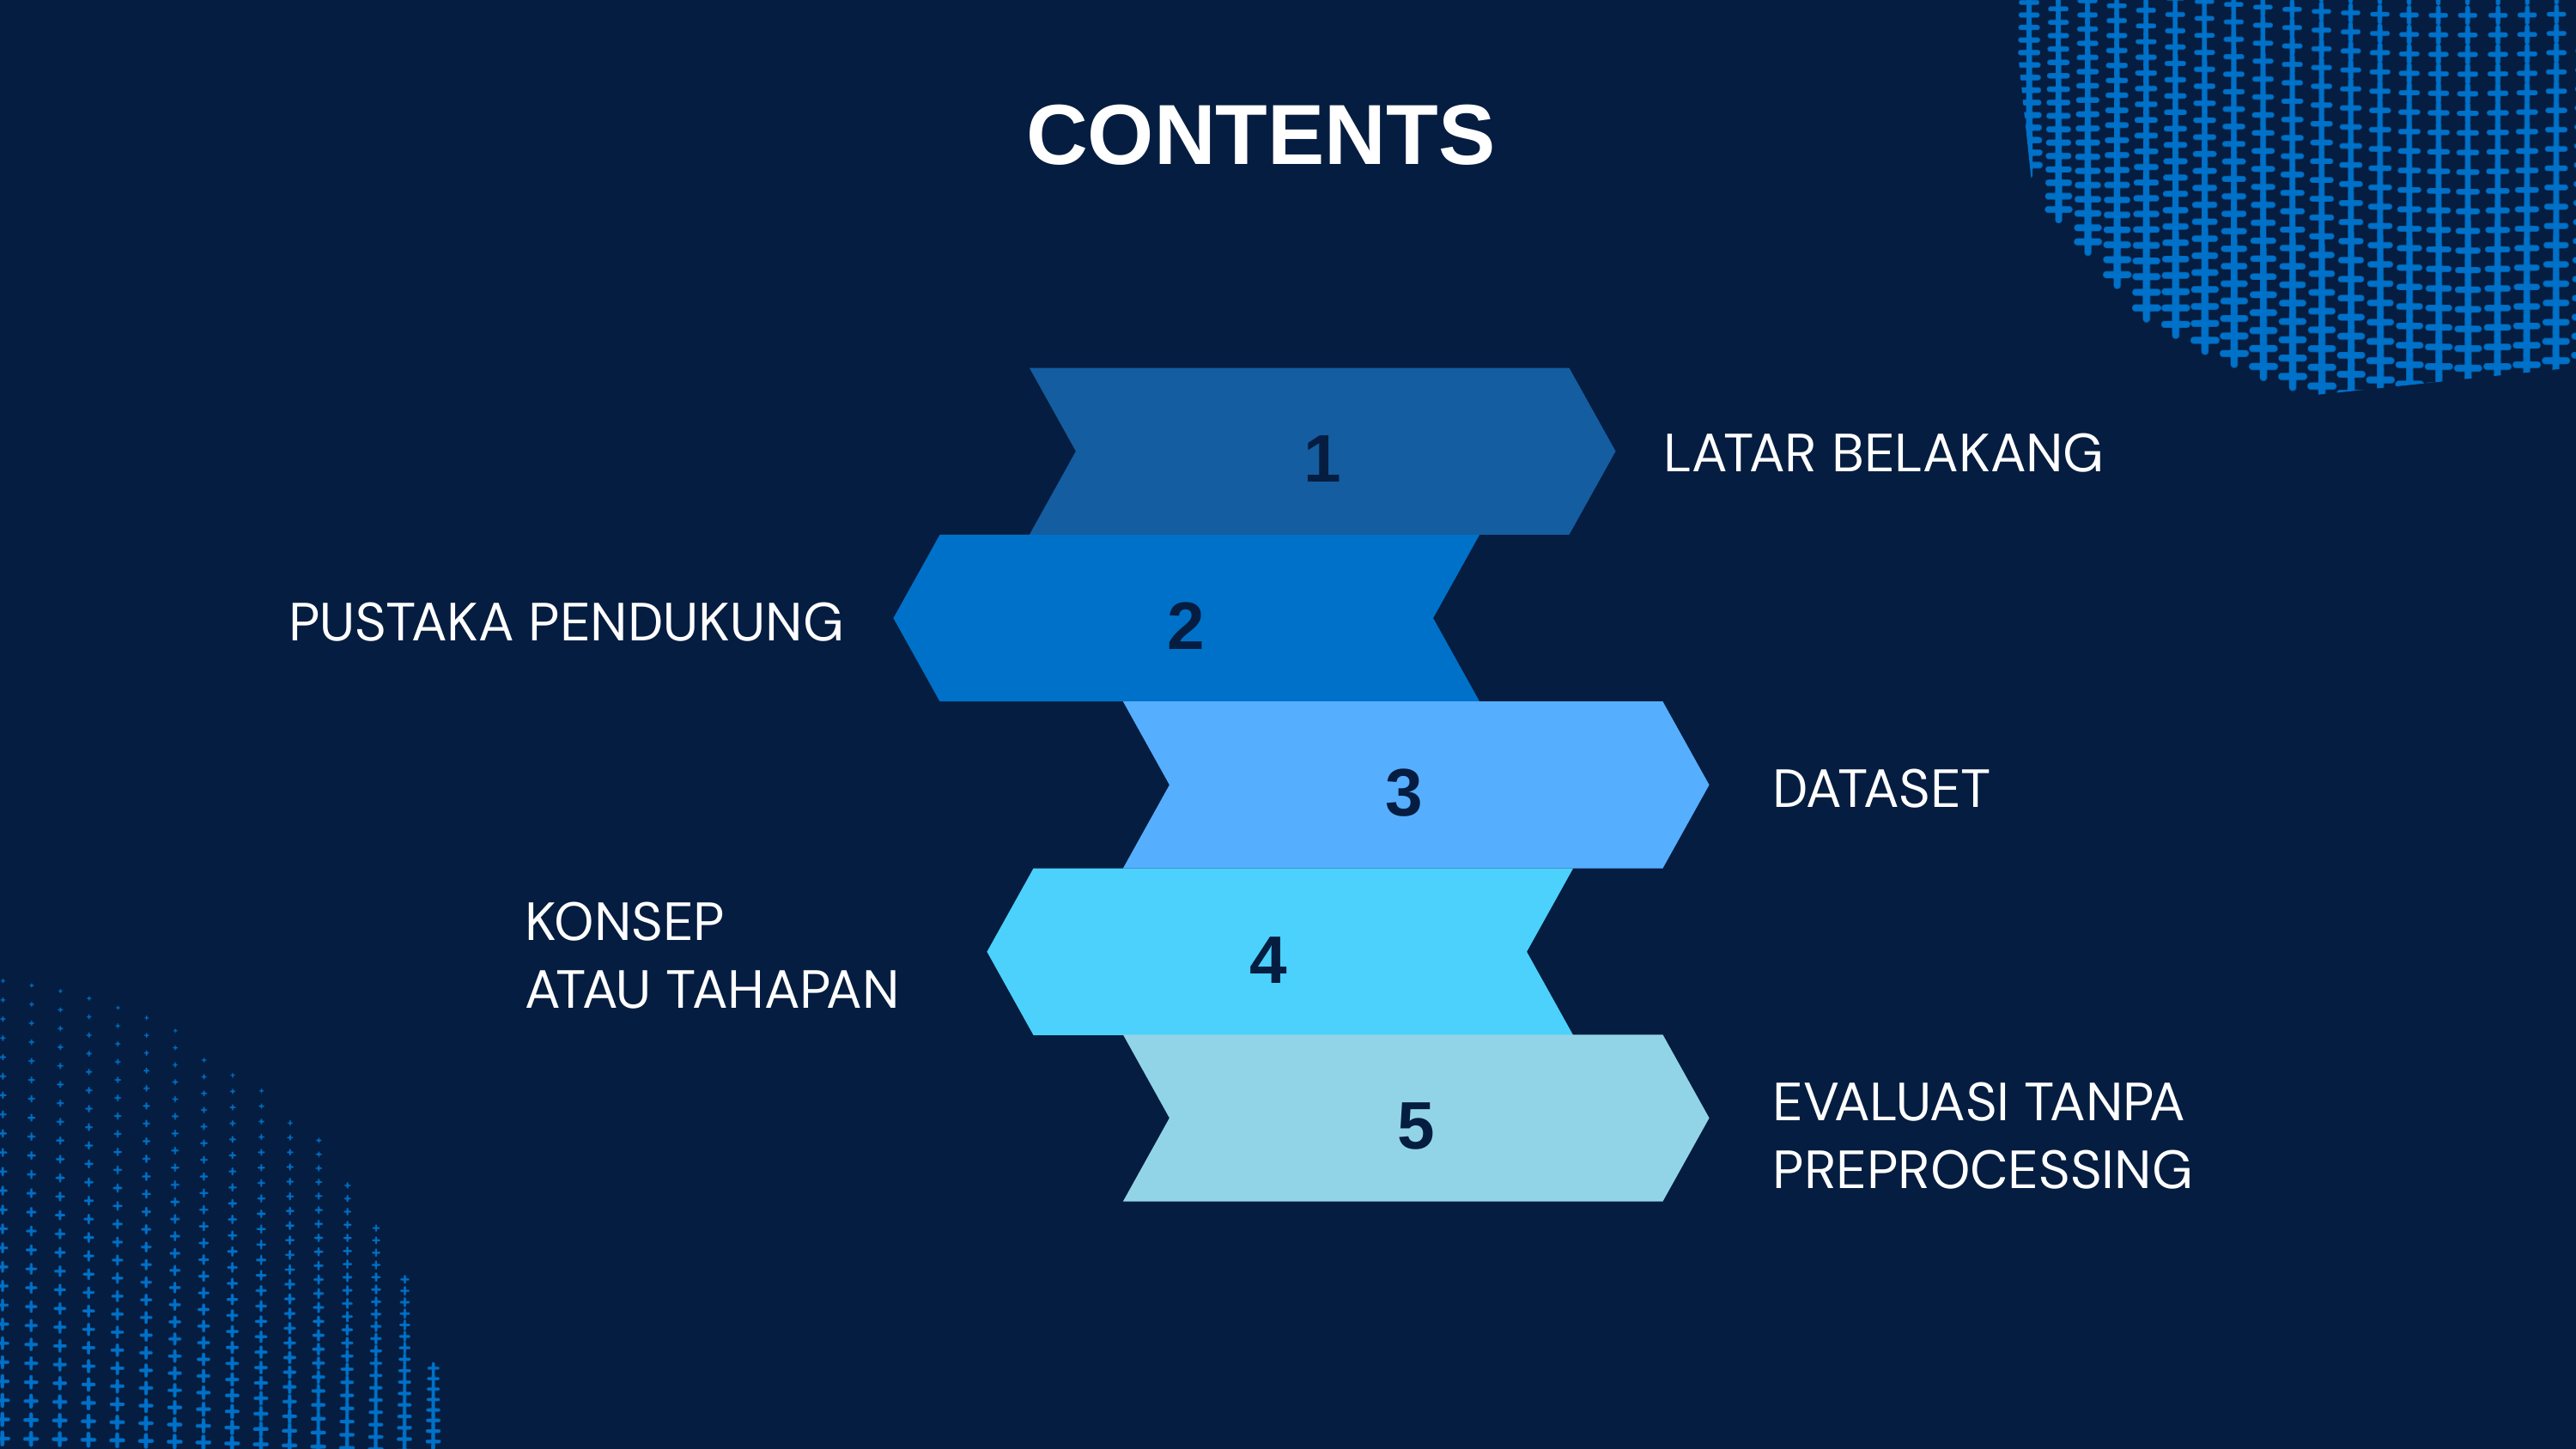

CONTENTS

1
LATAR BELAKANG

2
PUSTAKA PENDUKUNG

3
DATASET

KONSEP
ATAU TAHAPAN
4

EVALUASI TANPA PREPROCESSING
5